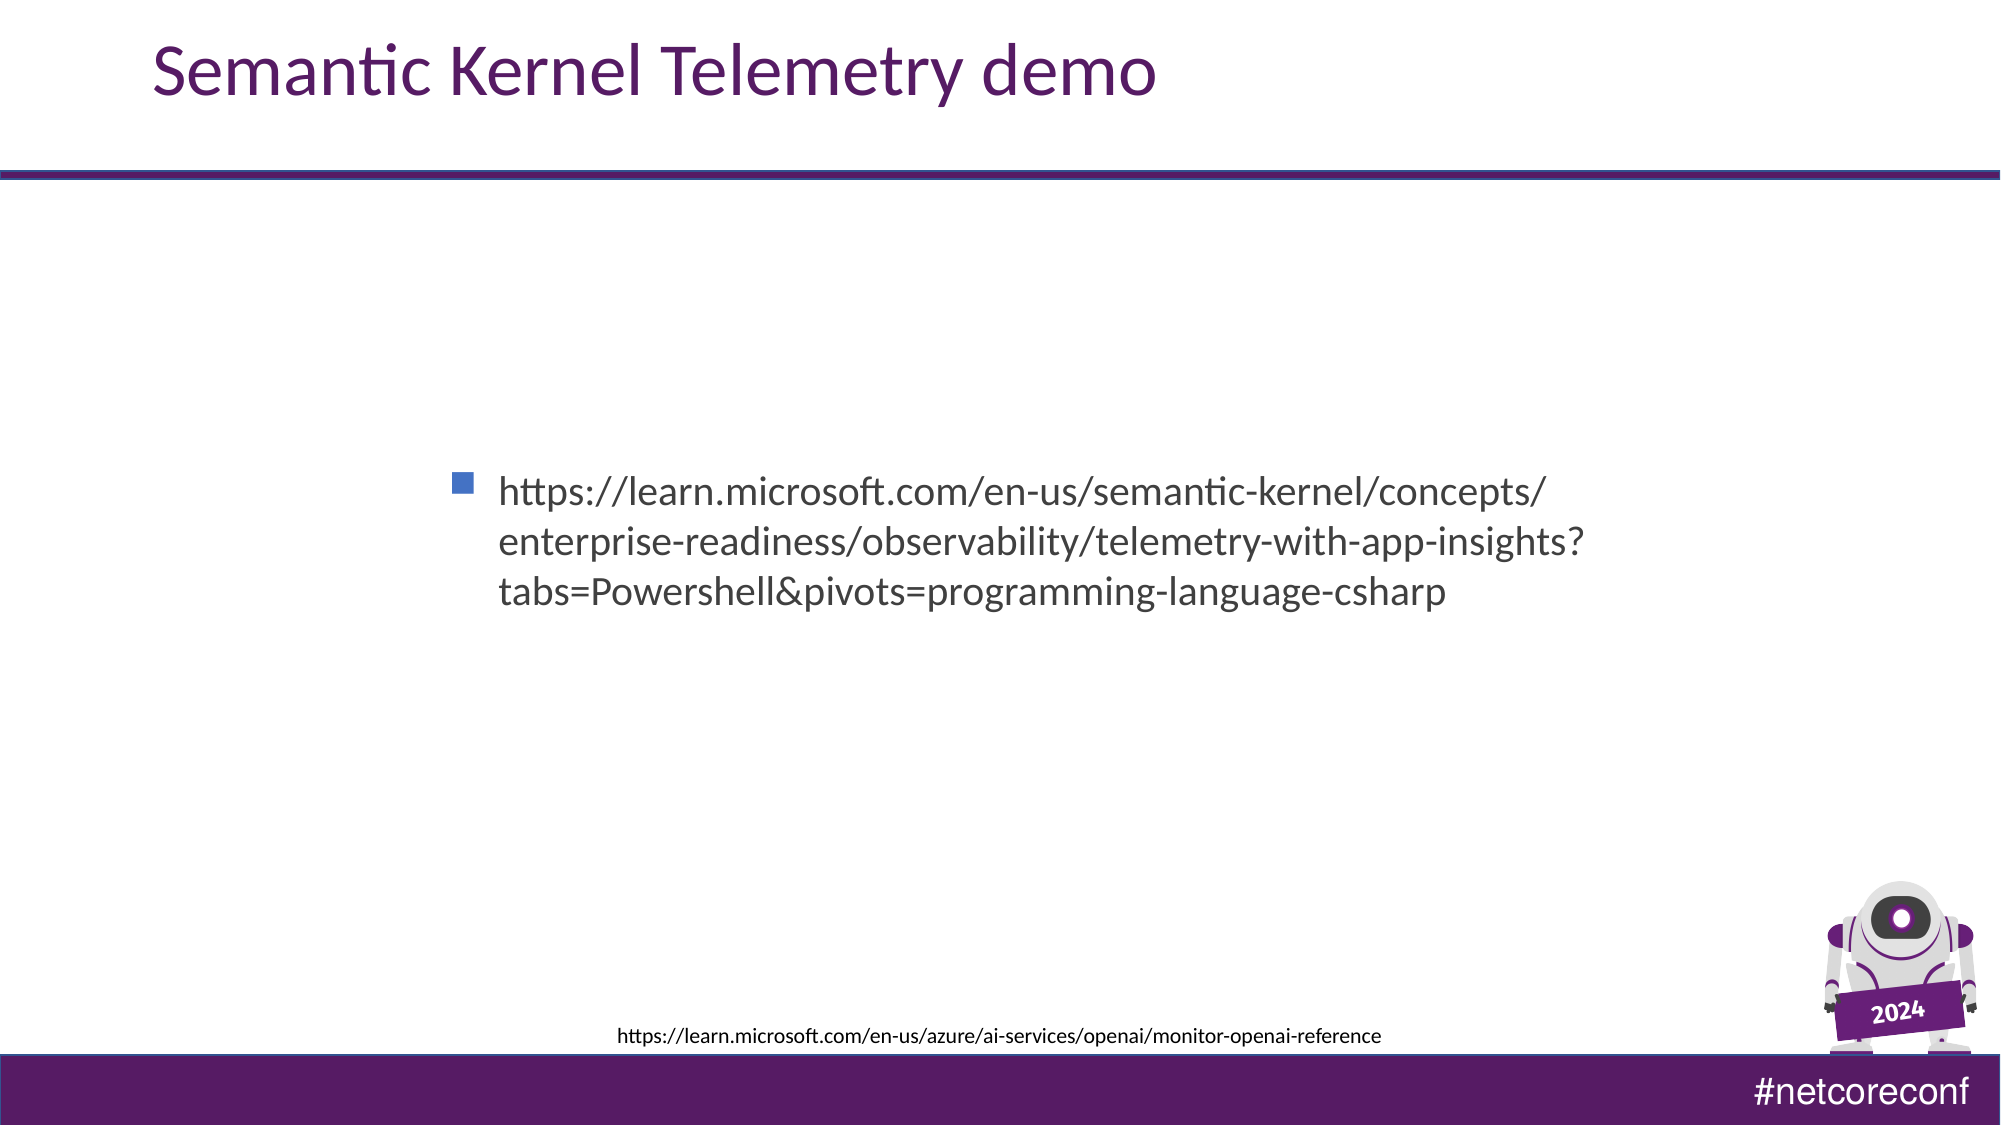

# Semantic Kernel Telemetry demo
https://learn.microsoft.com/en-us/semantic-kernel/concepts/enterprise-readiness/observability/telemetry-with-app-insights?tabs=Powershell&pivots=programming-language-csharp
https://learn.microsoft.com/en-us/azure/ai-services/openai/monitor-openai-reference